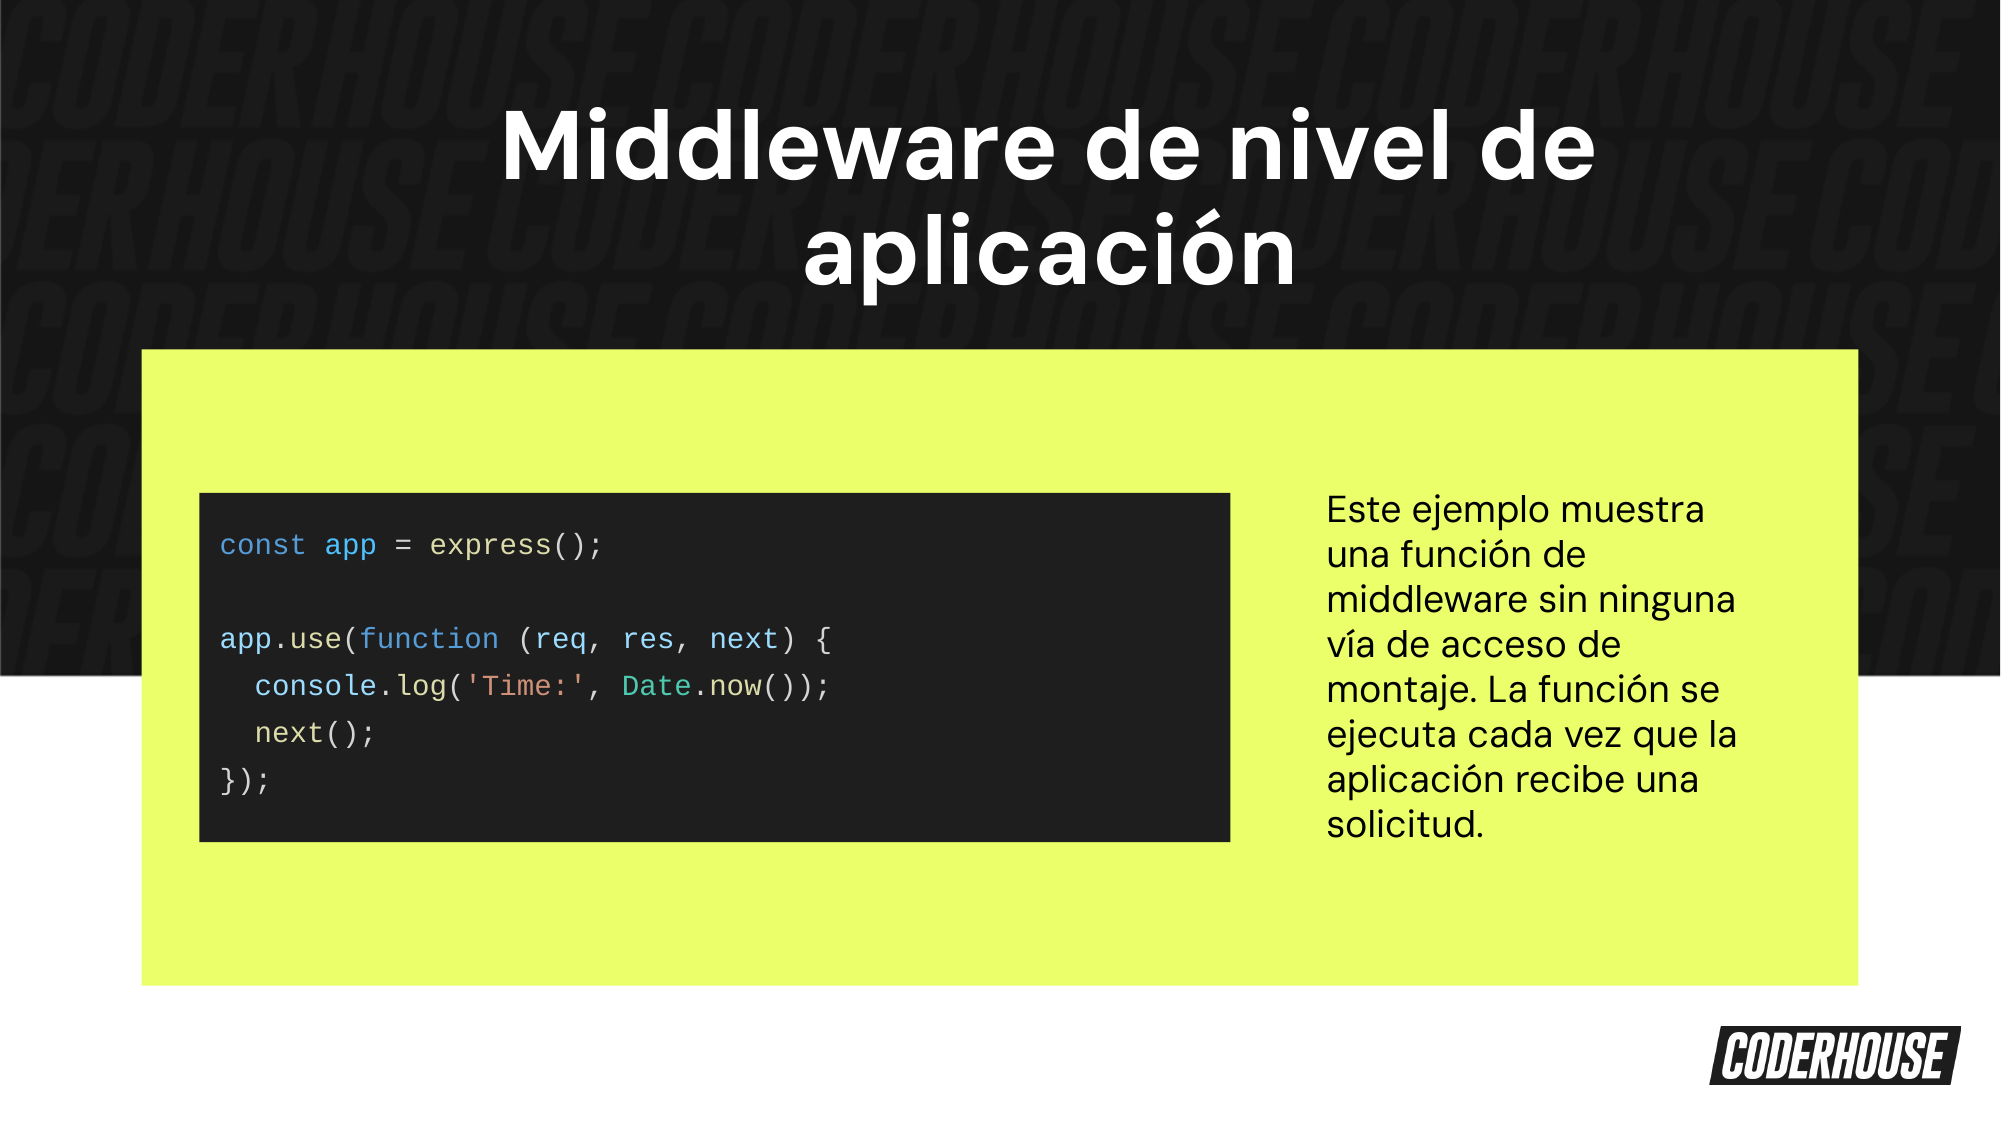

Middleware de nivel de aplicación

Este ejemplo muestra una función de middleware sin ninguna vía de acceso de montaje. La función se ejecuta cada vez que la aplicación recibe una solicitud.
const app = express();

app.use(function (req, res, next) {
  console.log('Time:', Date.now());
  next();
});